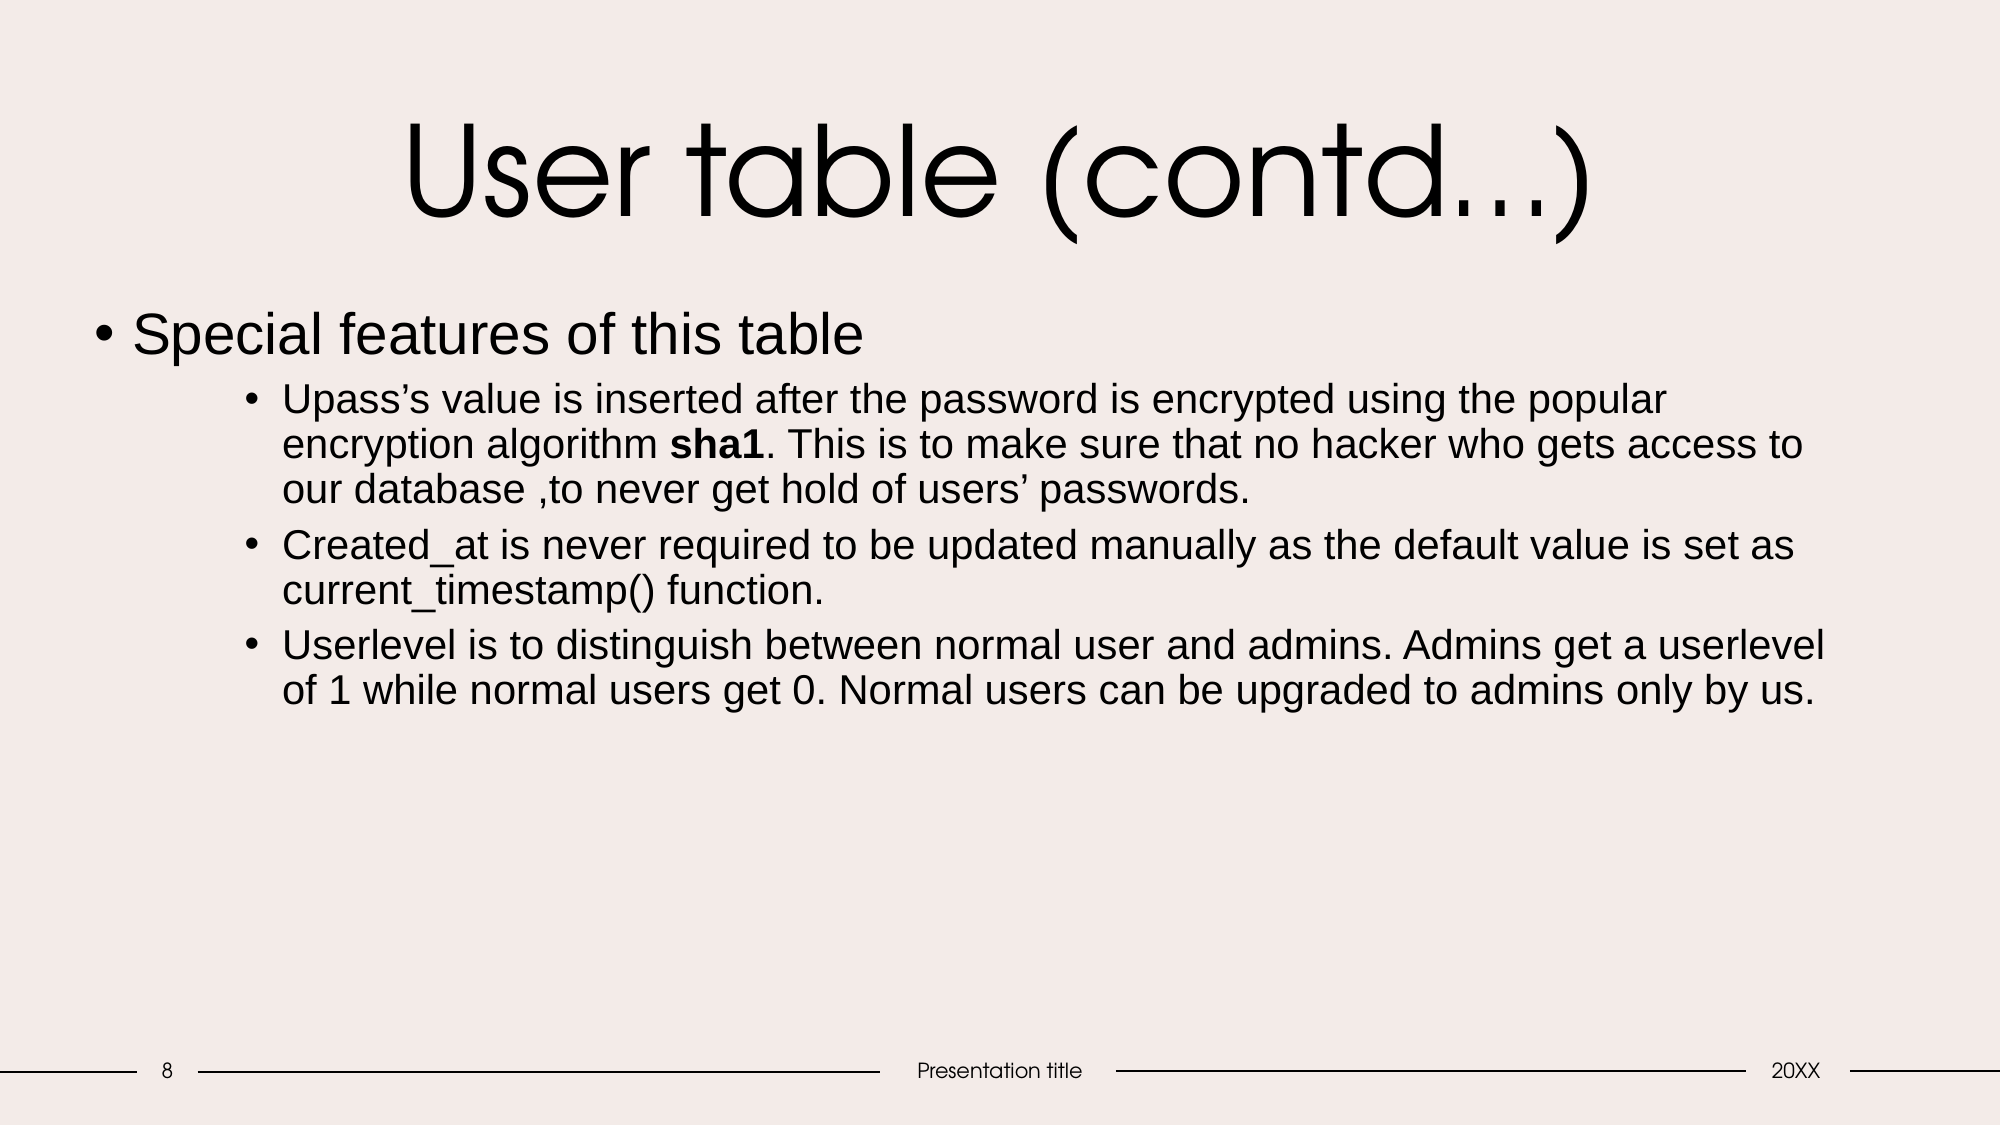

# User table (contd…)
Special features of this table
Upass’s value is inserted after the password is encrypted using the popular encryption algorithm sha1. This is to make sure that no hacker who gets access to our database ,to never get hold of users’ passwords.
Created_at is never required to be updated manually as the default value is set as current_timestamp() function.
Userlevel is to distinguish between normal user and admins. Admins get a userlevel of 1 while normal users get 0. Normal users can be upgraded to admins only by us.

8
Presentation title
20XX